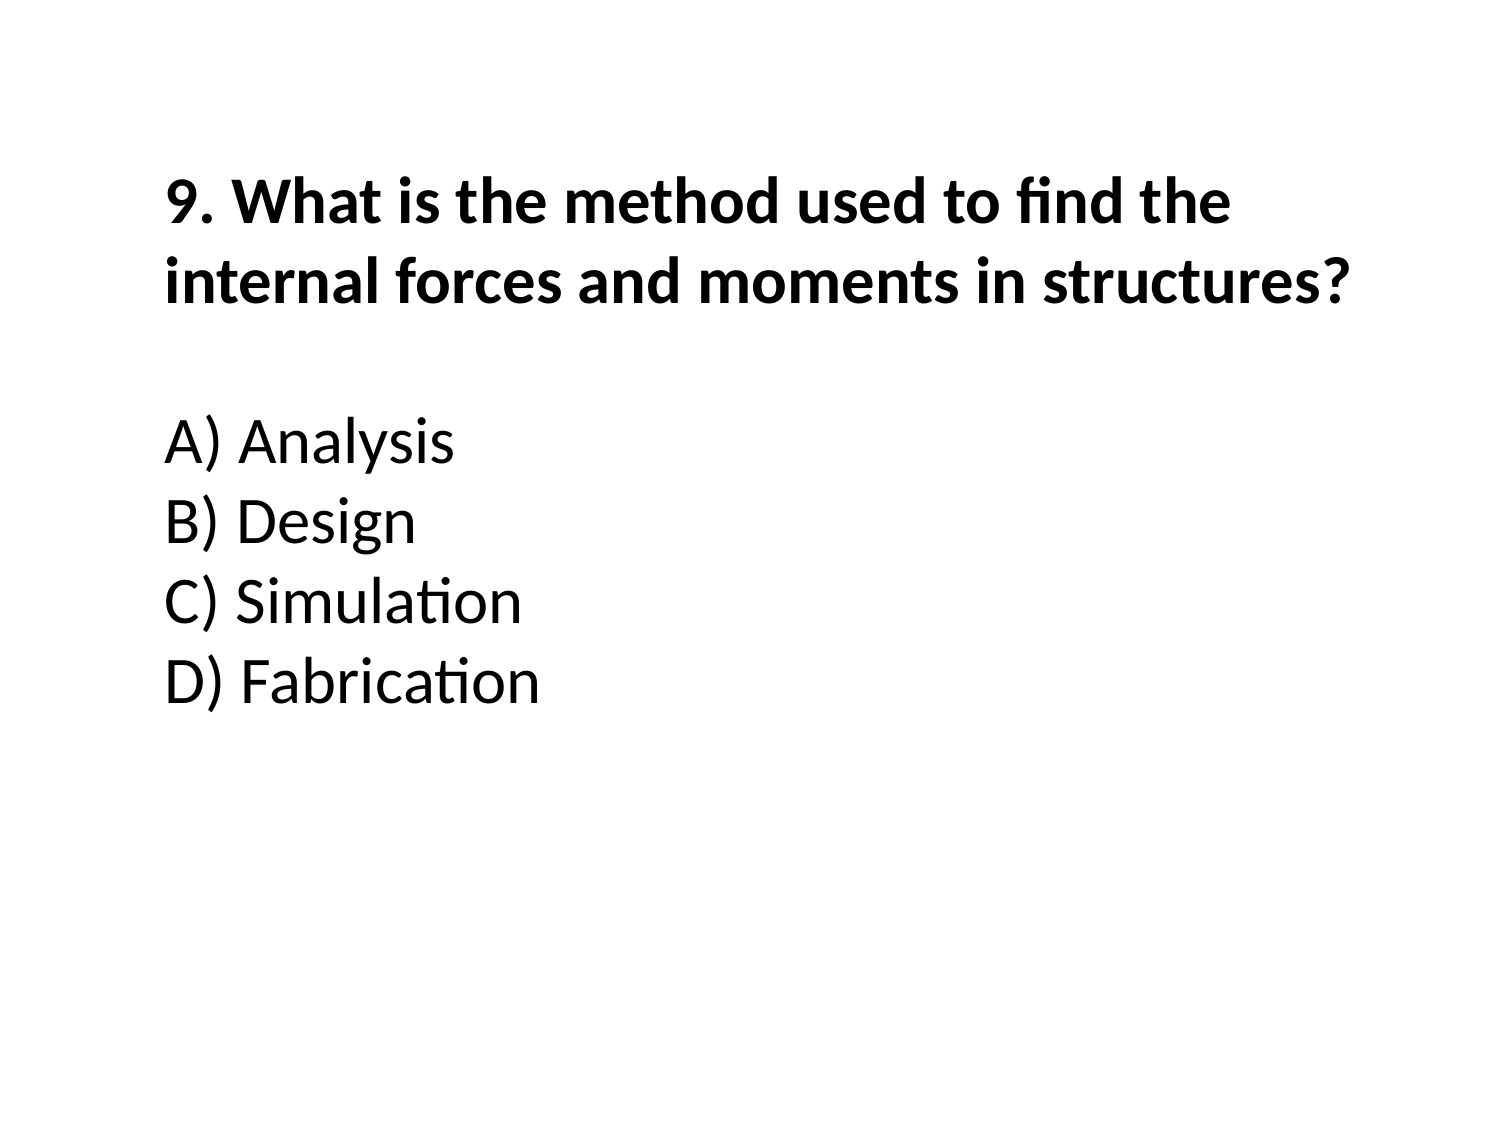

9. What is the method used to find the internal forces and moments in structures?

A) Analysis
B) Design
C) Simulation
D) Fabrication